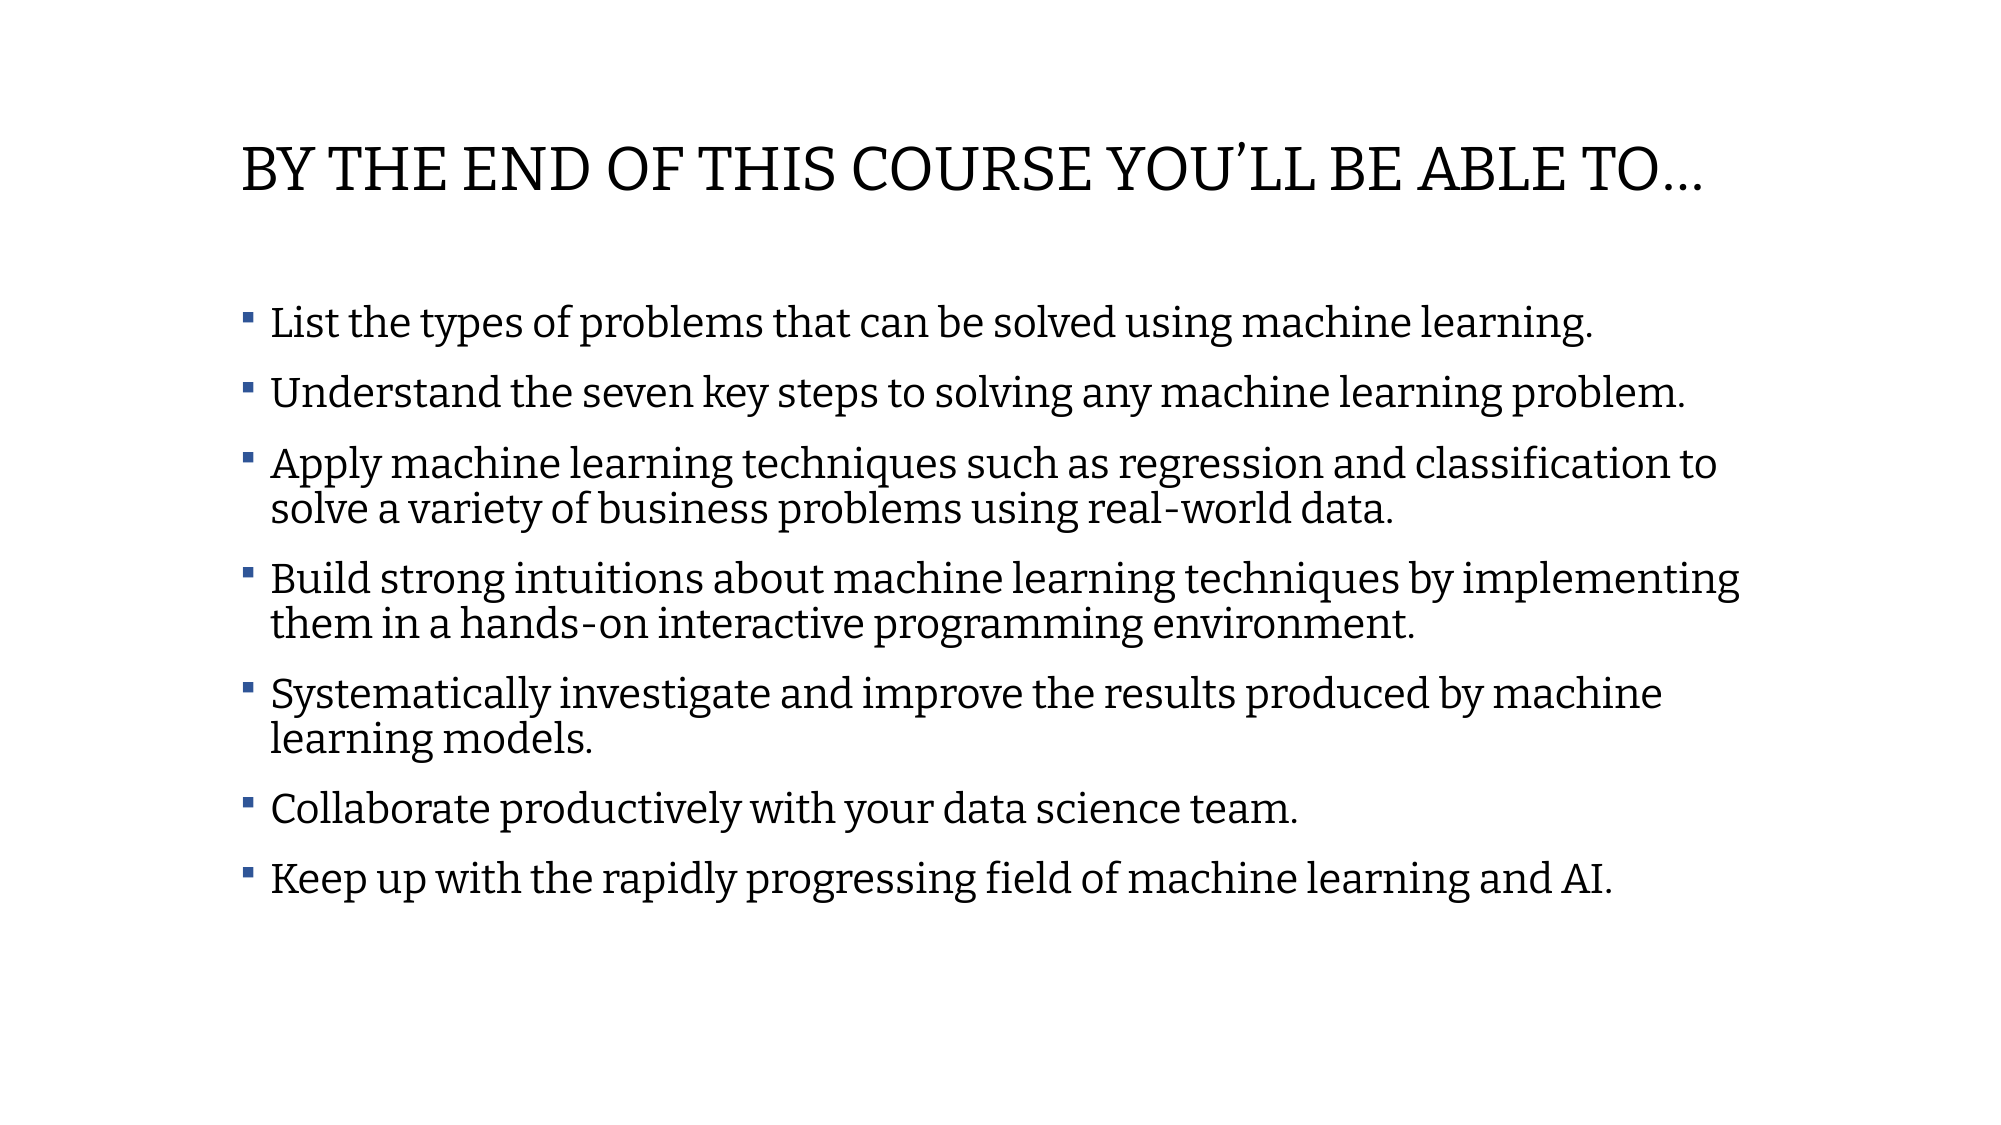

# By the end of this course you’ll be able to…
List the types of problems that can be solved using machine learning.
Understand the seven key steps to solving any machine learning problem.
Apply machine learning techniques such as regression and classification to solve a variety of business problems using real-world data.
Build strong intuitions about machine learning techniques by implementing them in a hands-on interactive programming environment.
Systematically investigate and improve the results produced by machine learning models.
Collaborate productively with your data science team.
Keep up with the rapidly progressing field of machine learning and AI.